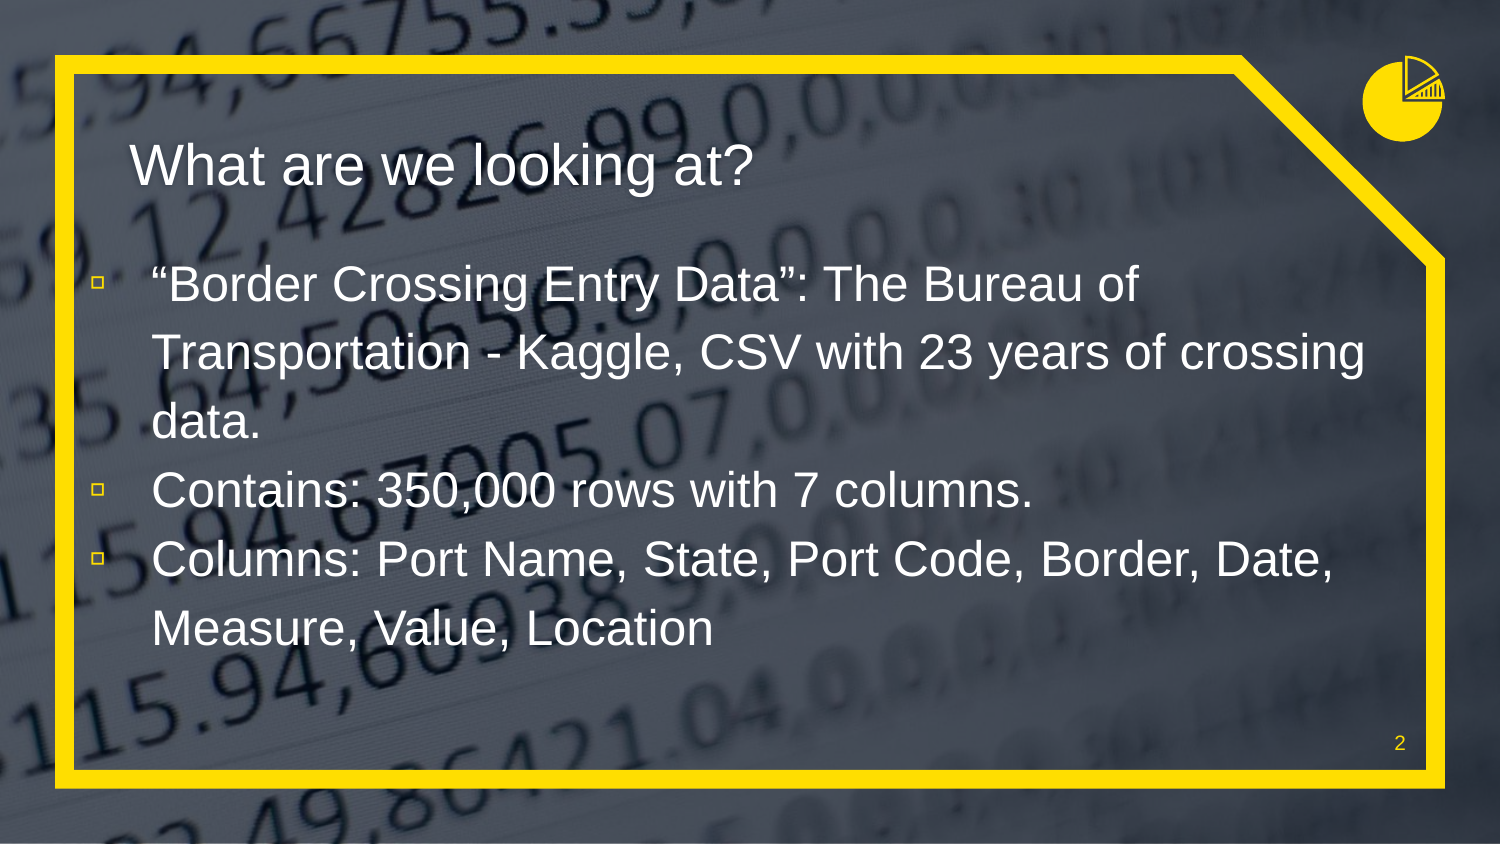

# What are we looking at?
“Border Crossing Entry Data”: The Bureau of Transportation - Kaggle, CSV with 23 years of crossing data.
Contains: 350,000 rows with 7 columns.
Columns: Port Name, State, Port Code, Border, Date, Measure, Value, Location
2